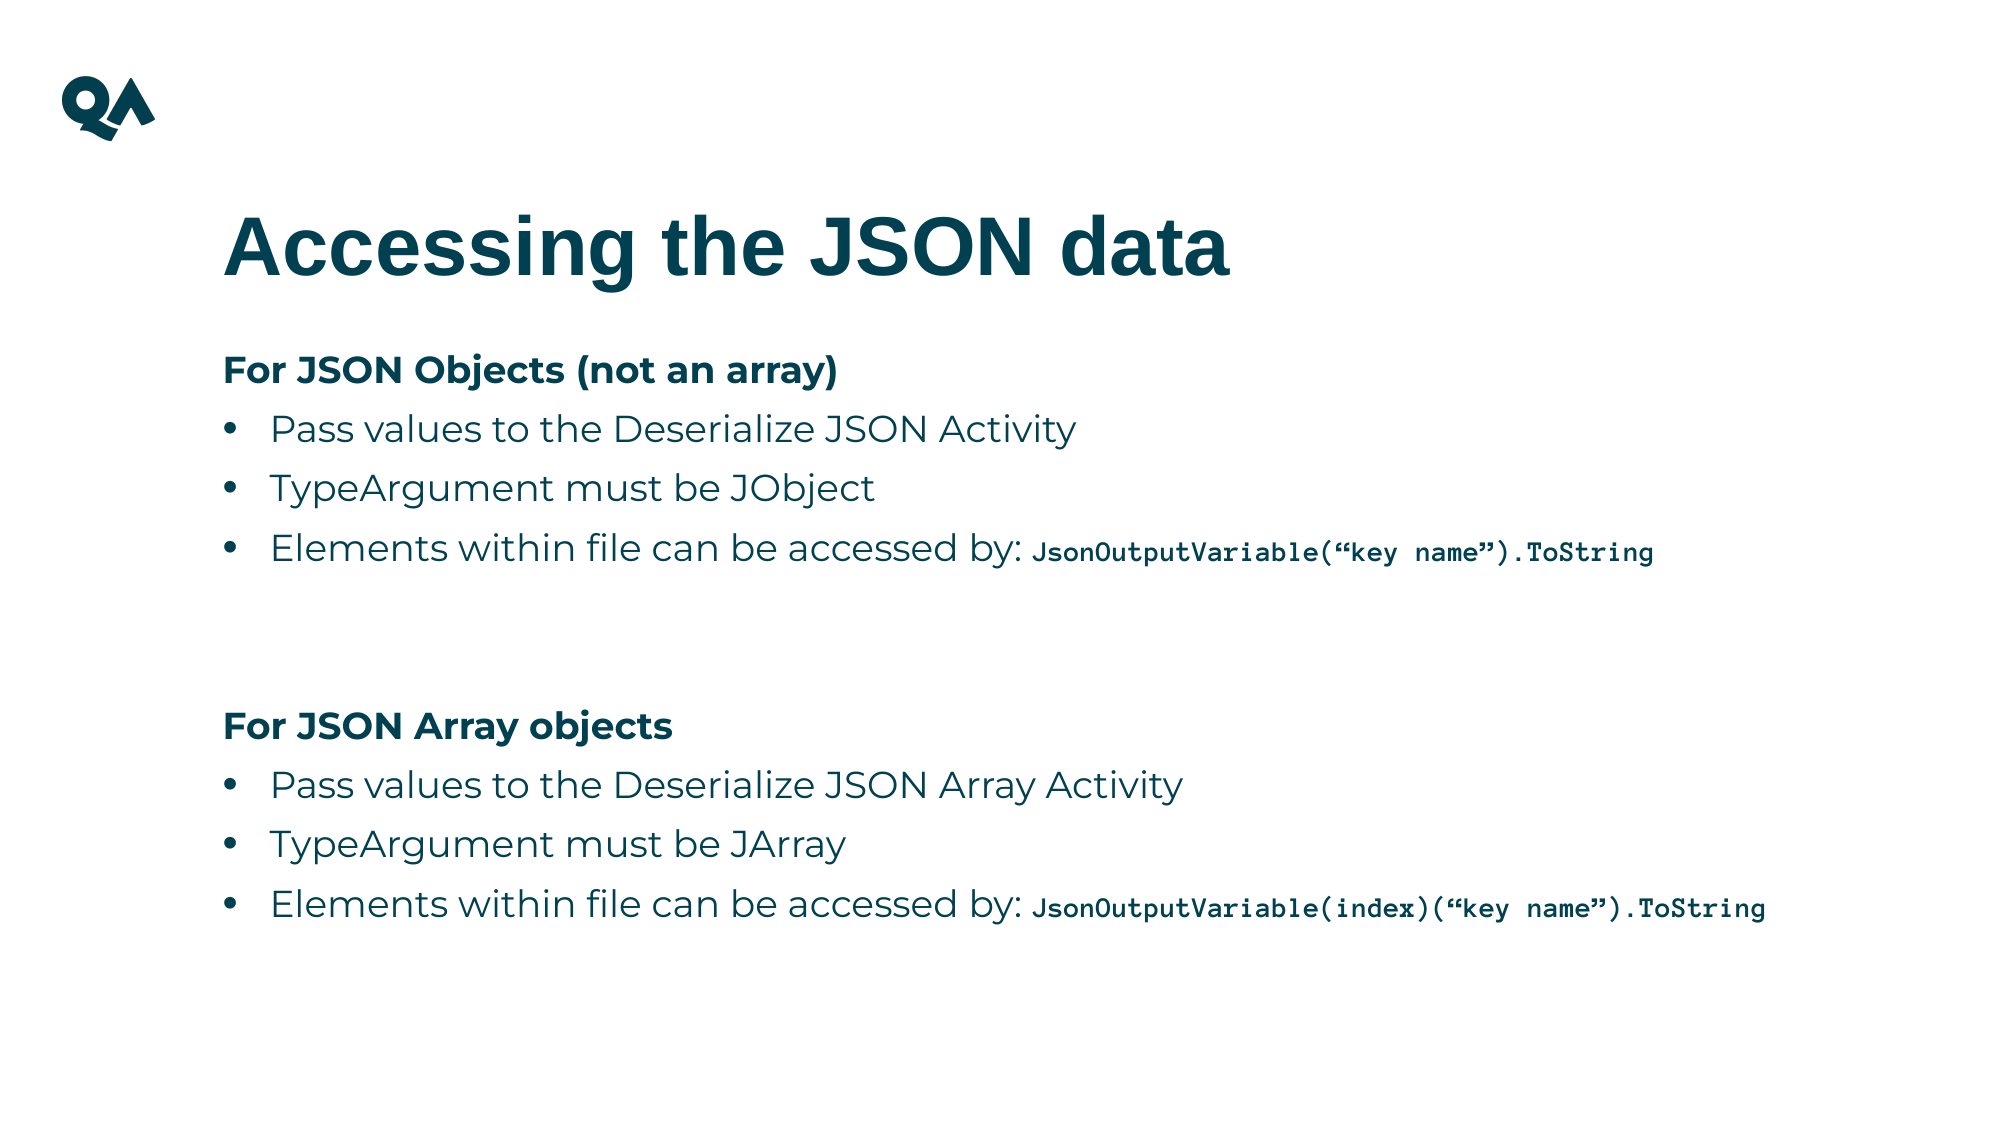

Accessing the JSON data
For JSON Objects (not an array)
Pass values to the Deserialize JSON Activity
TypeArgument must be JObject
Elements within file can be accessed by: JsonOutputVariable(“key name”).ToString

For JSON Array objects
Pass values to the Deserialize JSON Array Activity
TypeArgument must be JArray
Elements within file can be accessed by: JsonOutputVariable(index)(“key name”).ToString